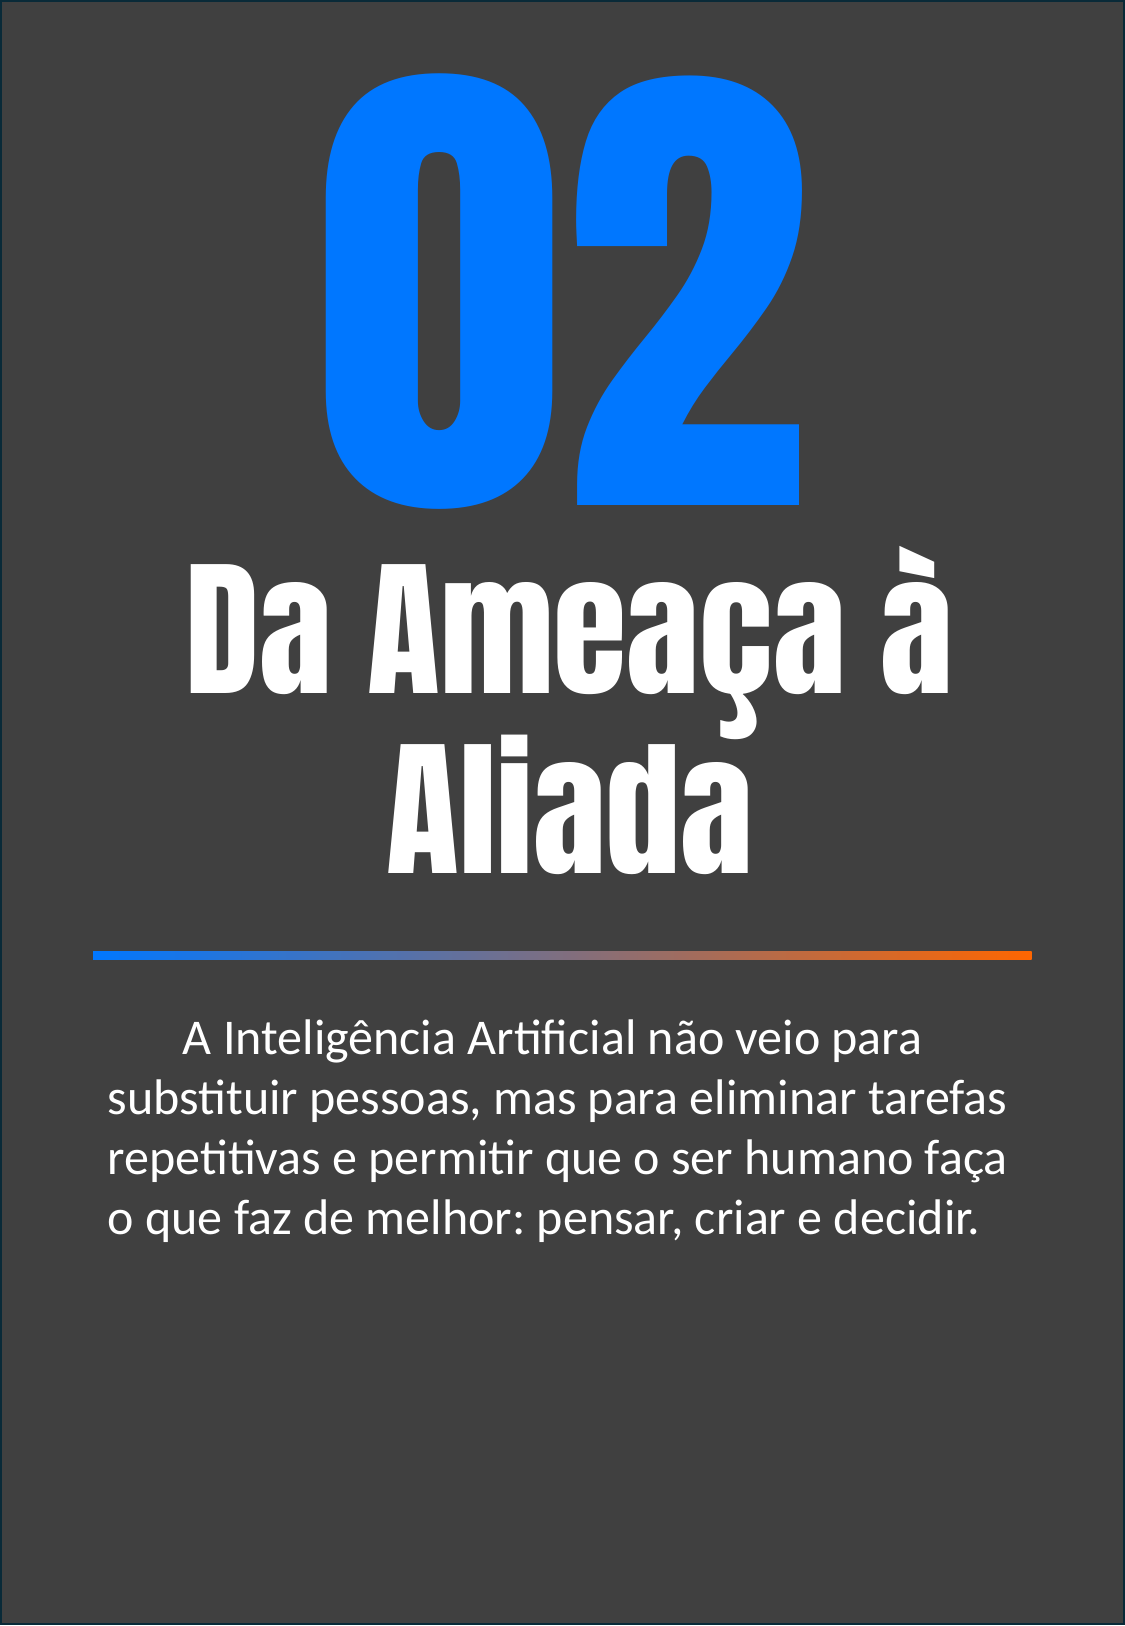

02
Da Ameaça à Aliada

A Inteligência Artificial não veio para substituir pessoas, mas para eliminar tarefas repetitivas e permitir que o ser humano faça o que faz de melhor: pensar, criar e decidir.
Desperte o Profissional do Futuro          Felipe P. Schmidt
12